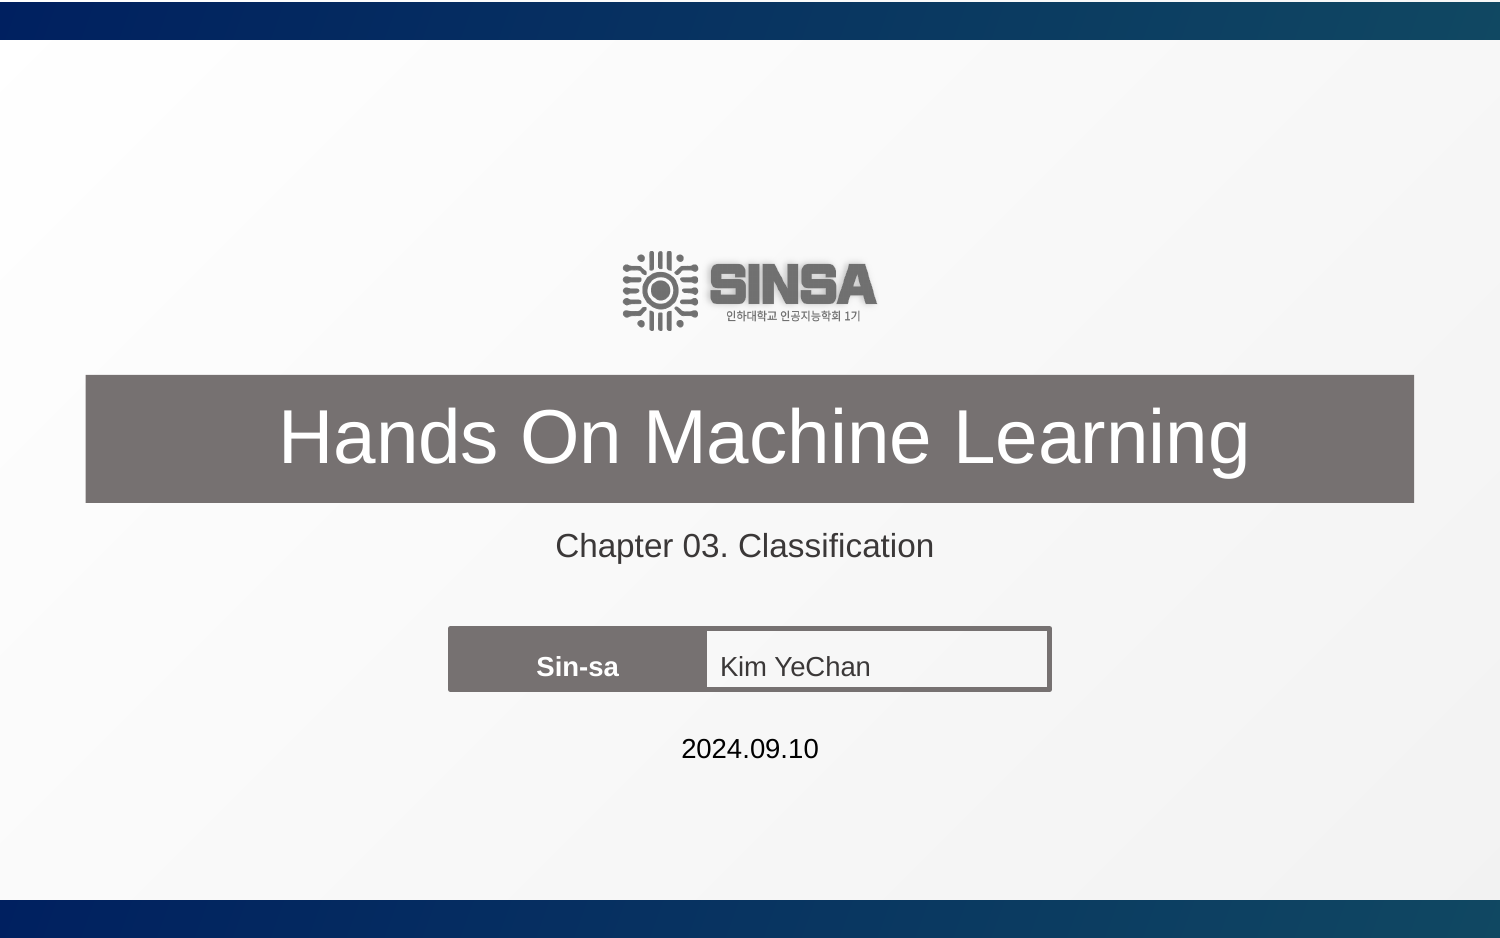

# Hands On Machine Learning
Chapter 03. Classification
Sin-sa
Kim YeChan
2024.09.10